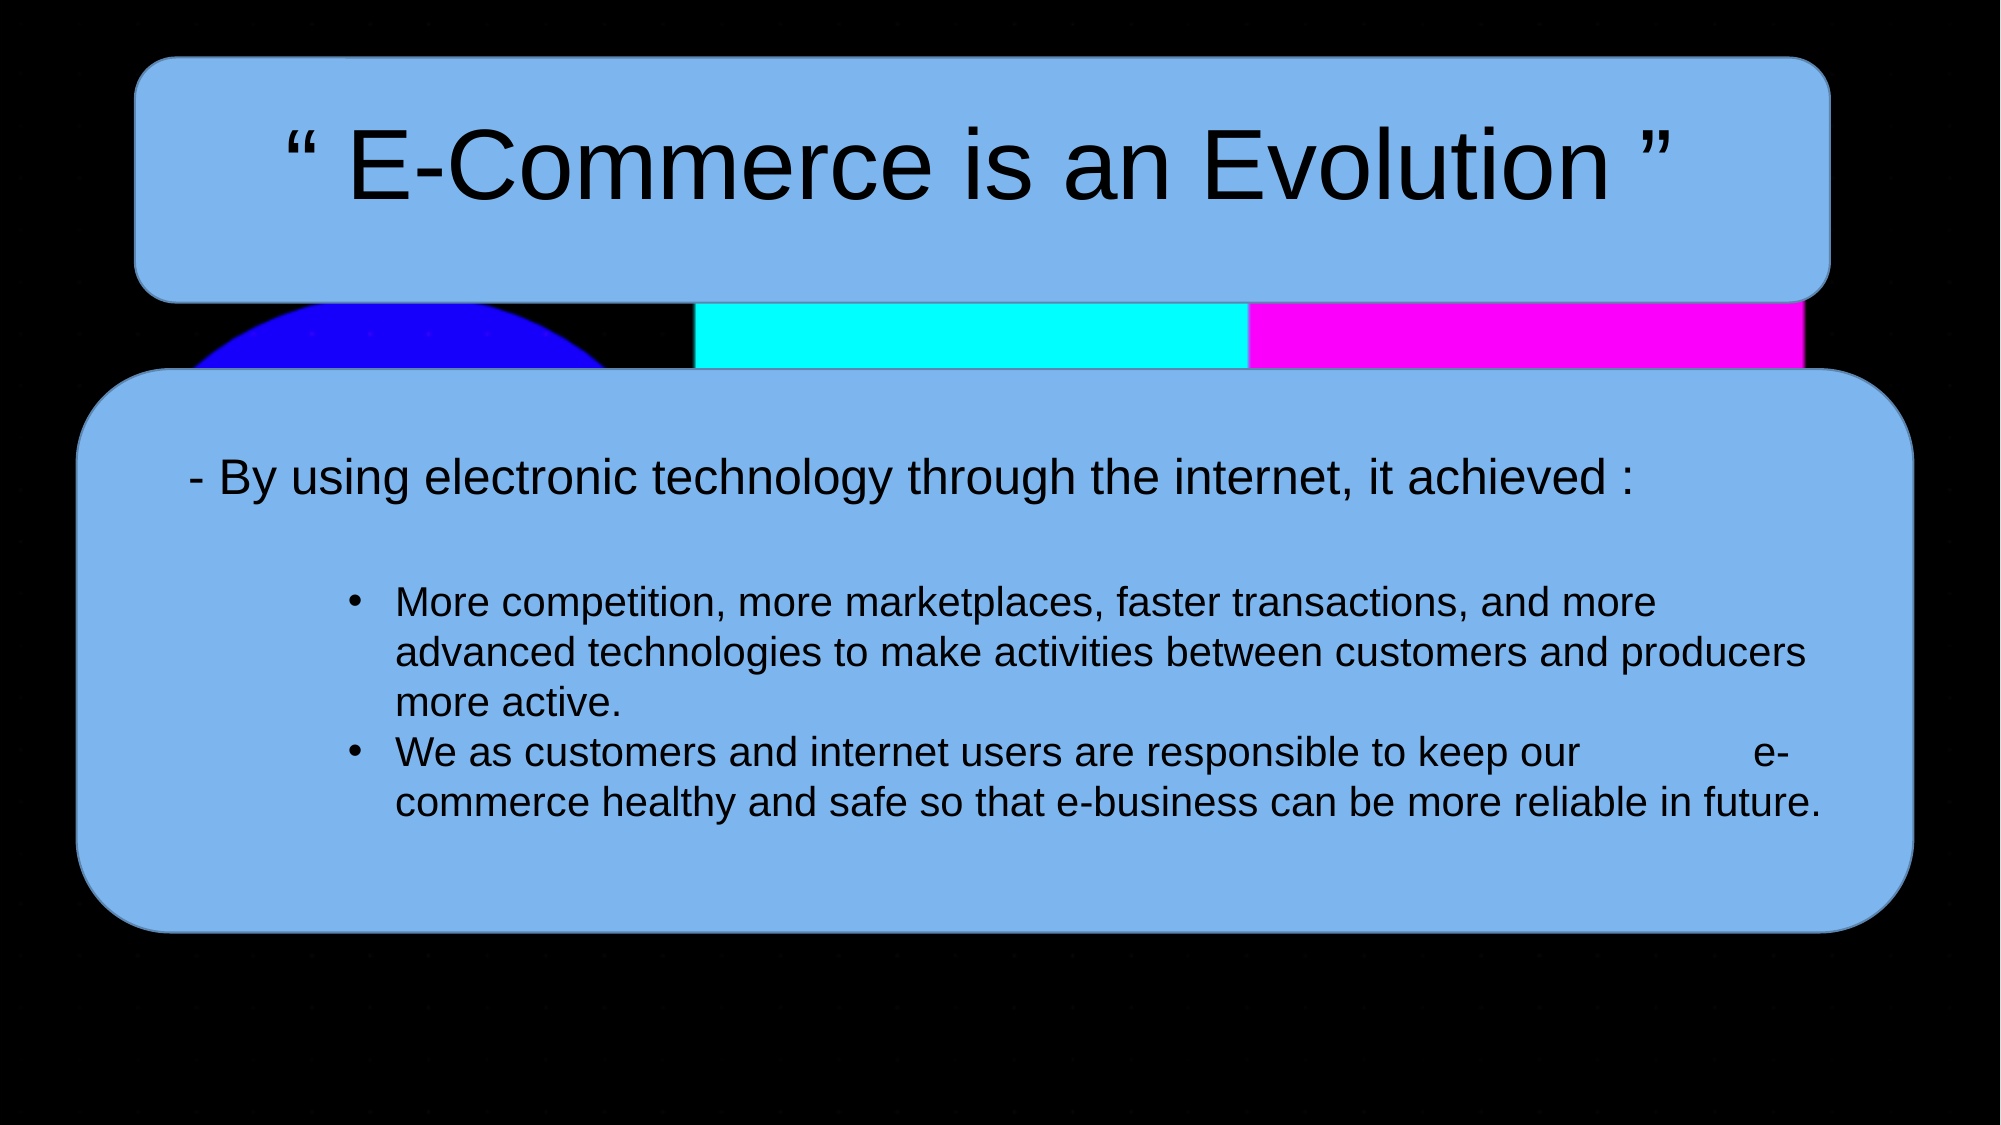

#

    “ E-Commerce is an Evolution ”

- By using electronic technology through the internet, it achieved :
More competition, more marketplaces, faster transactions, and more advanced technologies to make activities between customers and producers more active.
We as customers and internet users are responsible to keep our               e-commerce healthy and safe so that e-business can be more reliable in future.